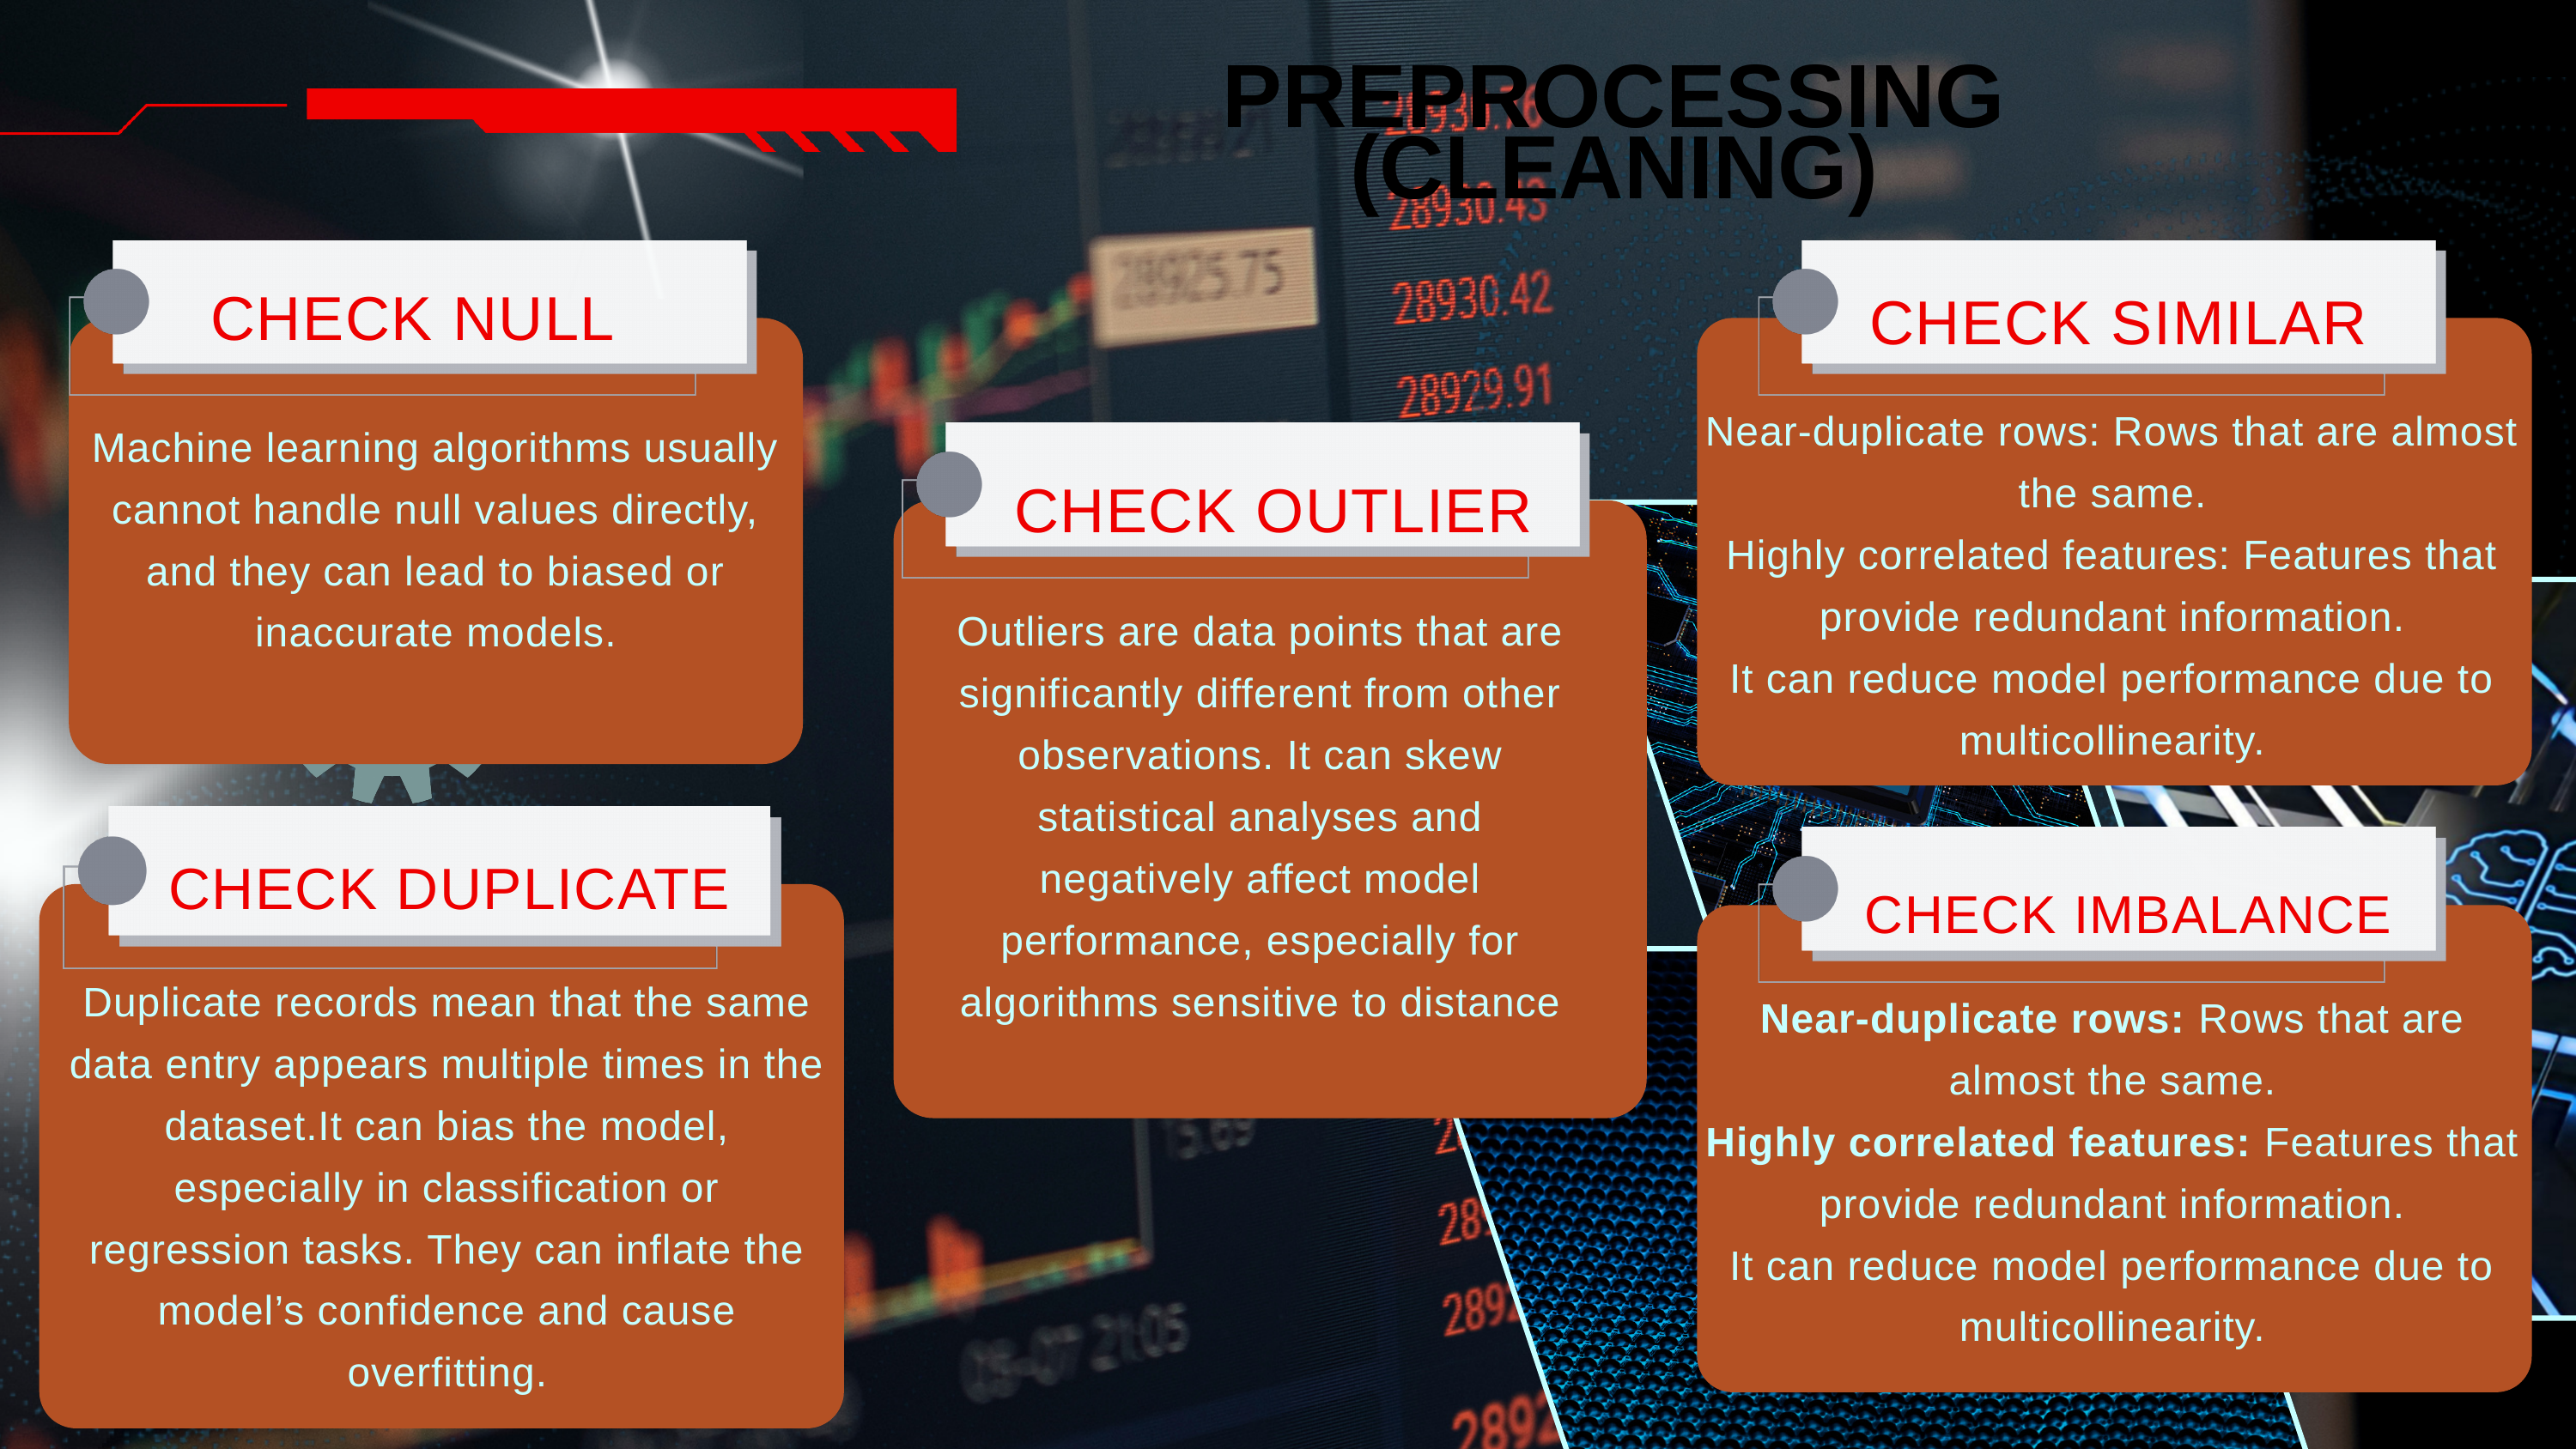

PREPROCESSING
(CLEANING)

CHECK NULL

CHECK SIMILAR

Machine learning algorithms usually cannot handle null values directly, and they can lead to biased or inaccurate models.
Near-duplicate rows: Rows that are almost the same.
Highly correlated features: Features that provide redundant information.
It can reduce model performance due to multicollinearity.

CHECK OUTLIER

Outliers are data points that are significantly different from other observations. It can skew statistical analyses and negatively affect model performance, especially for algorithms sensitive to distance

CHECK DUPLICATE

CHECK IMBALANCE

Duplicate records mean that the same data entry appears multiple times in the dataset.It can bias the model, especially in classification or regression tasks. They can inflate the model’s confidence and cause overfitting.
Near-duplicate rows: Rows that are almost the same.
Highly correlated features: Features that provide redundant information.
It can reduce model performance due to multicollinearity.